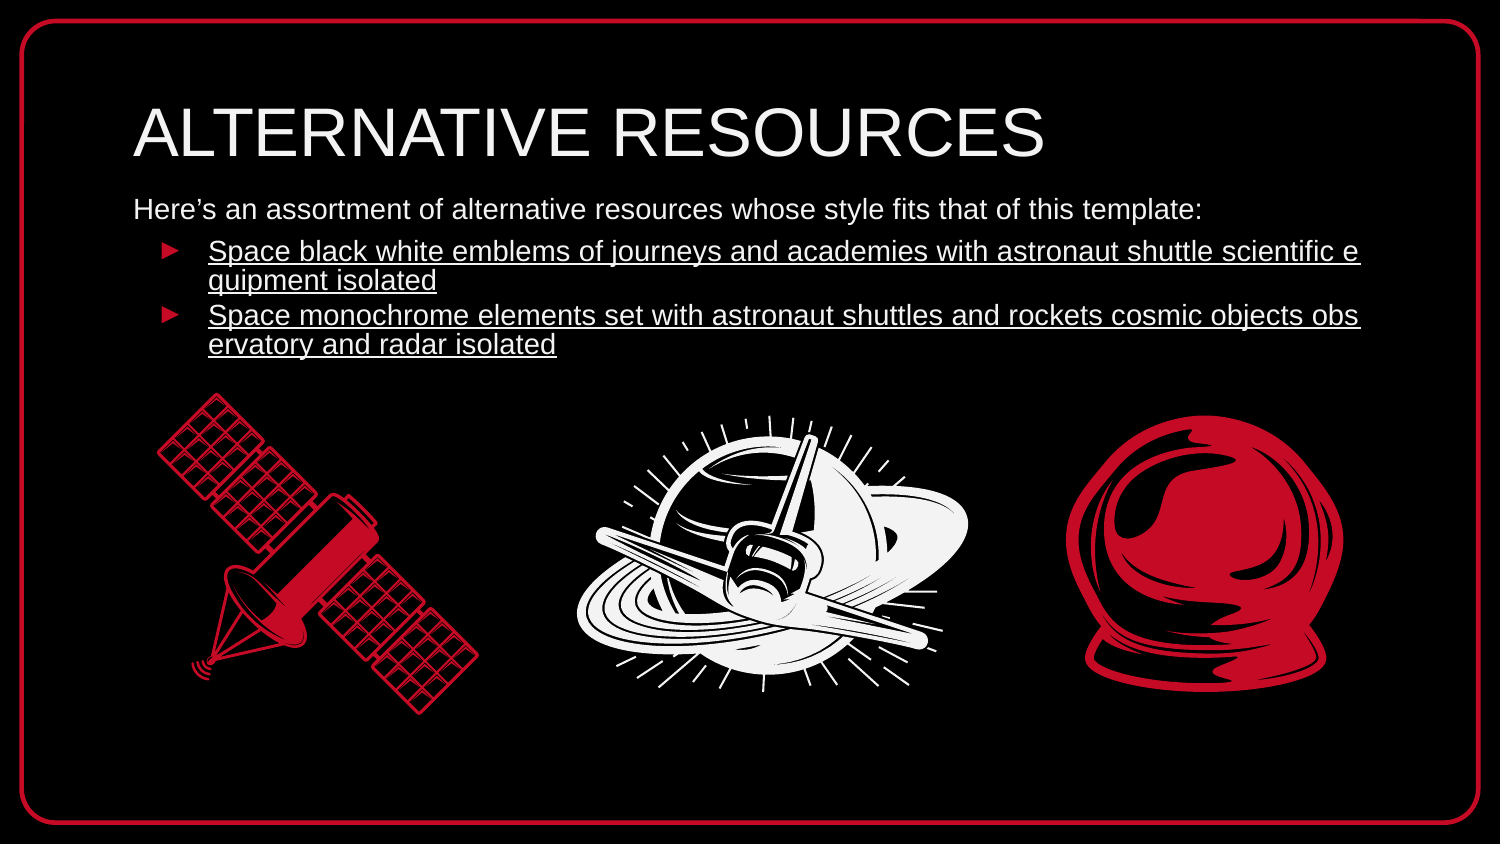

# ALTERNATIVE RESOURCES
Here’s an assortment of alternative resources whose style fits that of this template:
Space black white emblems of journeys and academies with astronaut shuttle scientific equipment isolated
Space monochrome elements set with astronaut shuttles and rockets cosmic objects observatory and radar isolated